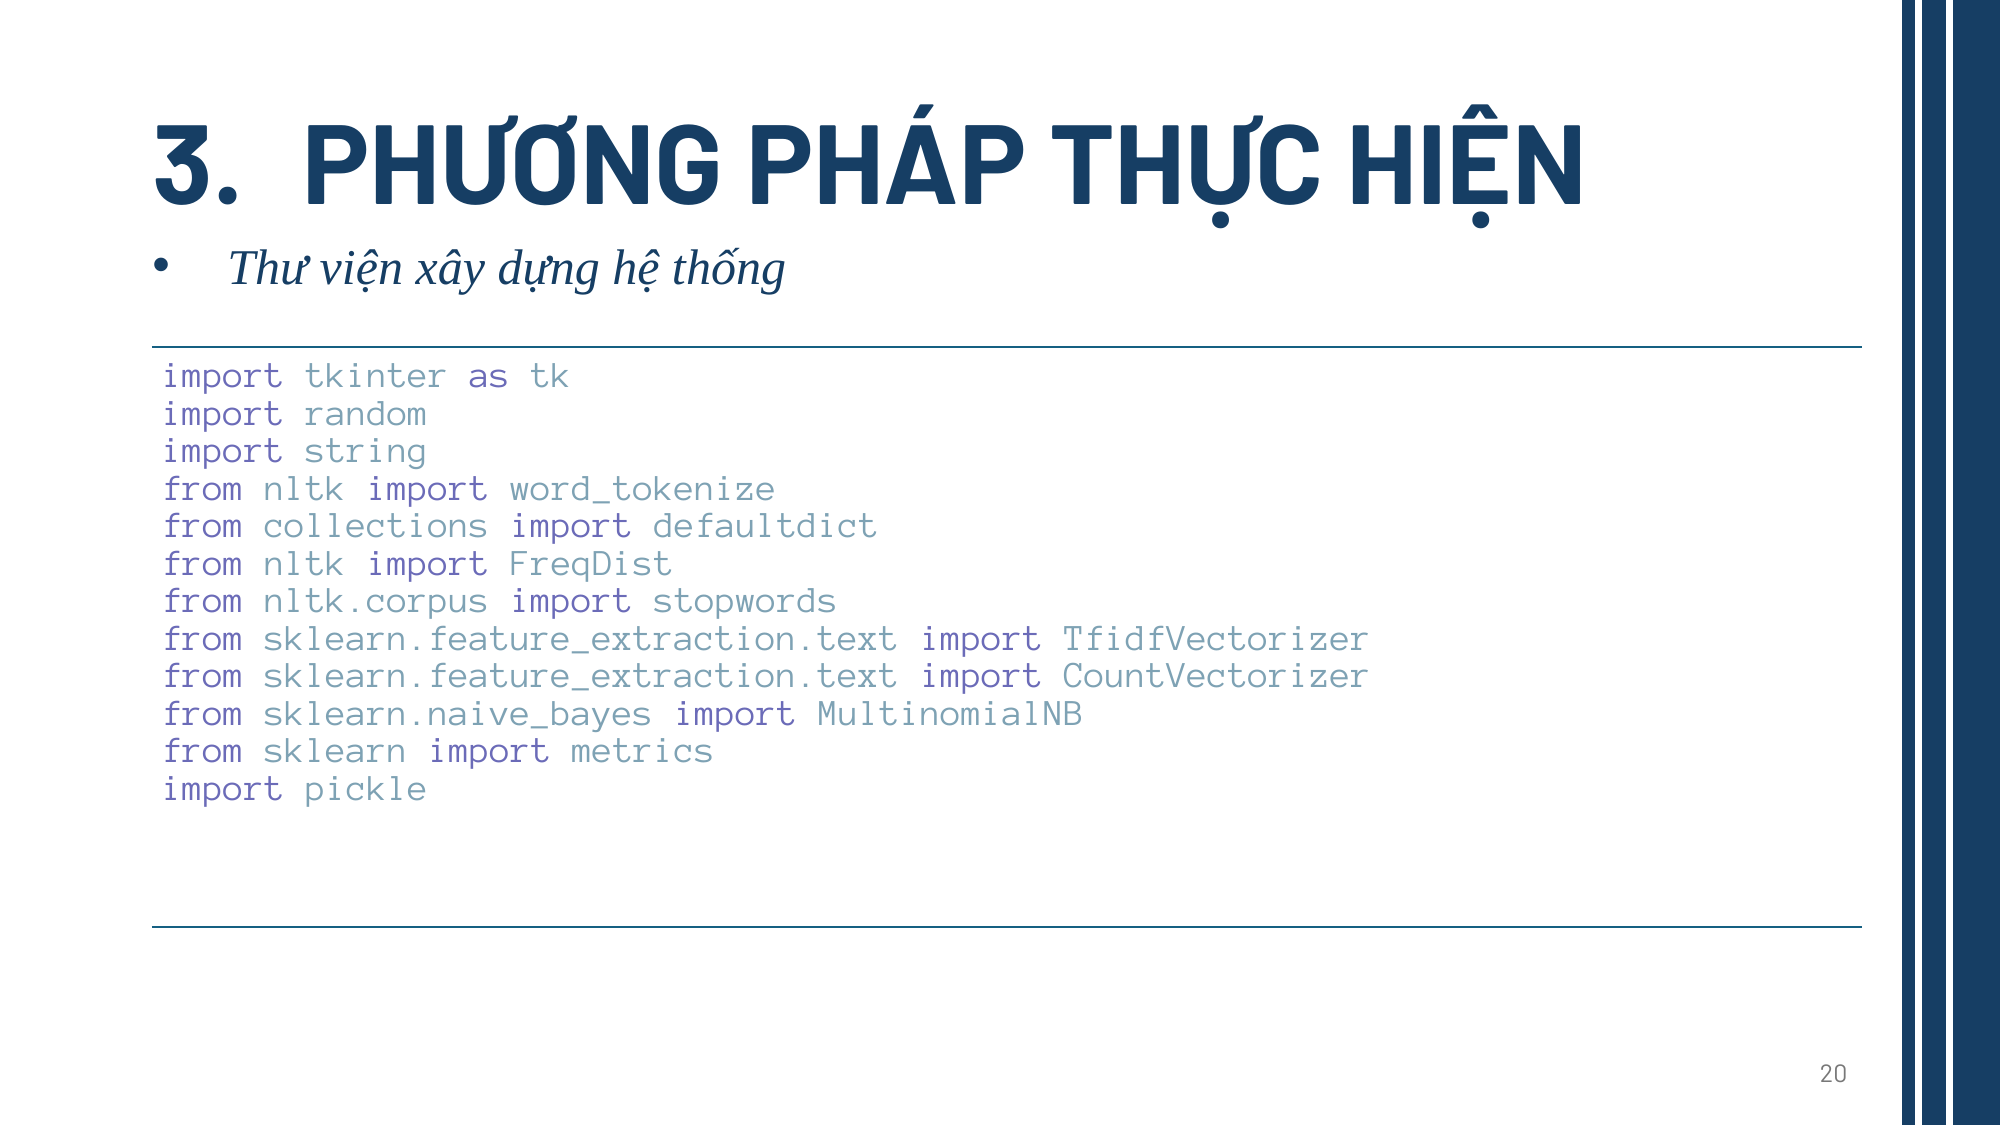

# PHƯƠNG PHÁP THỰC HIỆN
Thư viện xây dựng hệ thống
| import tkinter as tk import random import string from nltk import word\_tokenize from collections import defaultdict from nltk import FreqDist from nltk.corpus import stopwords from sklearn.feature\_extraction.text import TfidfVectorizer from sklearn.feature\_extraction.text import CountVectorizer from sklearn.naive\_bayes import MultinomialNB from sklearn import metrics import pickle |
| --- |
20